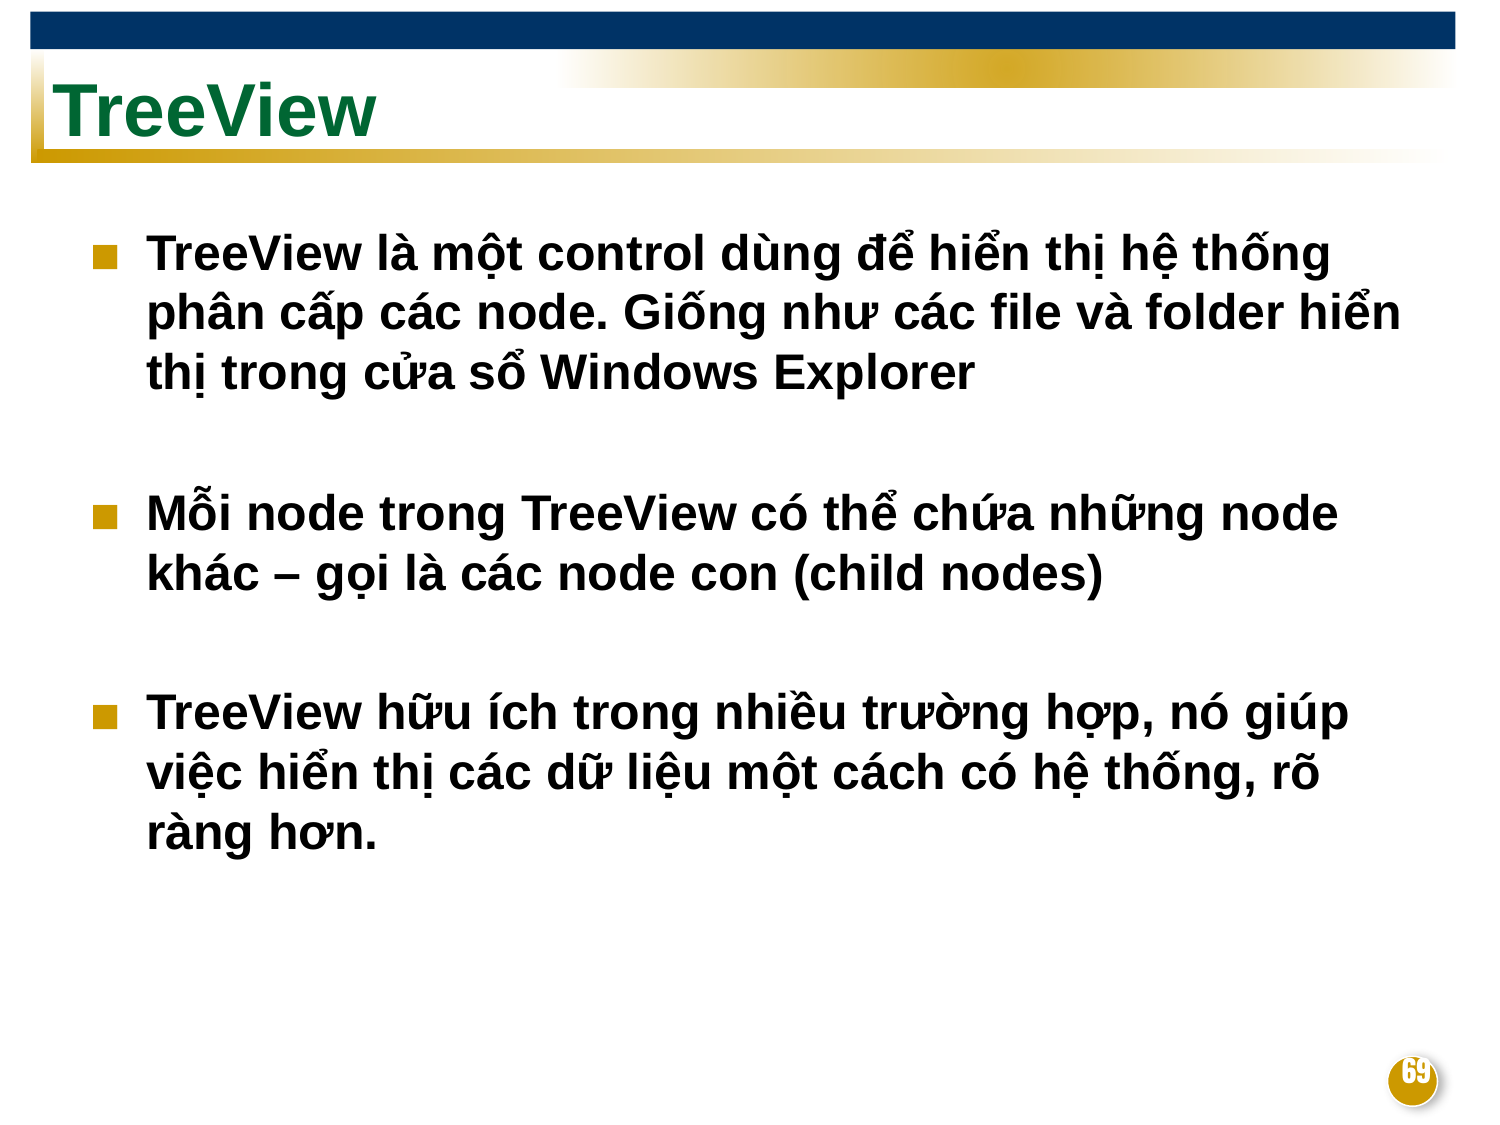

# TreeView
TreeView là một control dùng để hiển thị hệ thống phân cấp các node. Giống như các file và folder hiển thị trong cửa sổ Windows Explorer

Mỗi node trong TreeView có thể chứa những node khác – gọi là các node con (child nodes)

TreeView hữu ích trong nhiều trường hợp, nó giúp việc hiển thị các dữ liệu một cách có hệ thống, rõ ràng hơn.

69